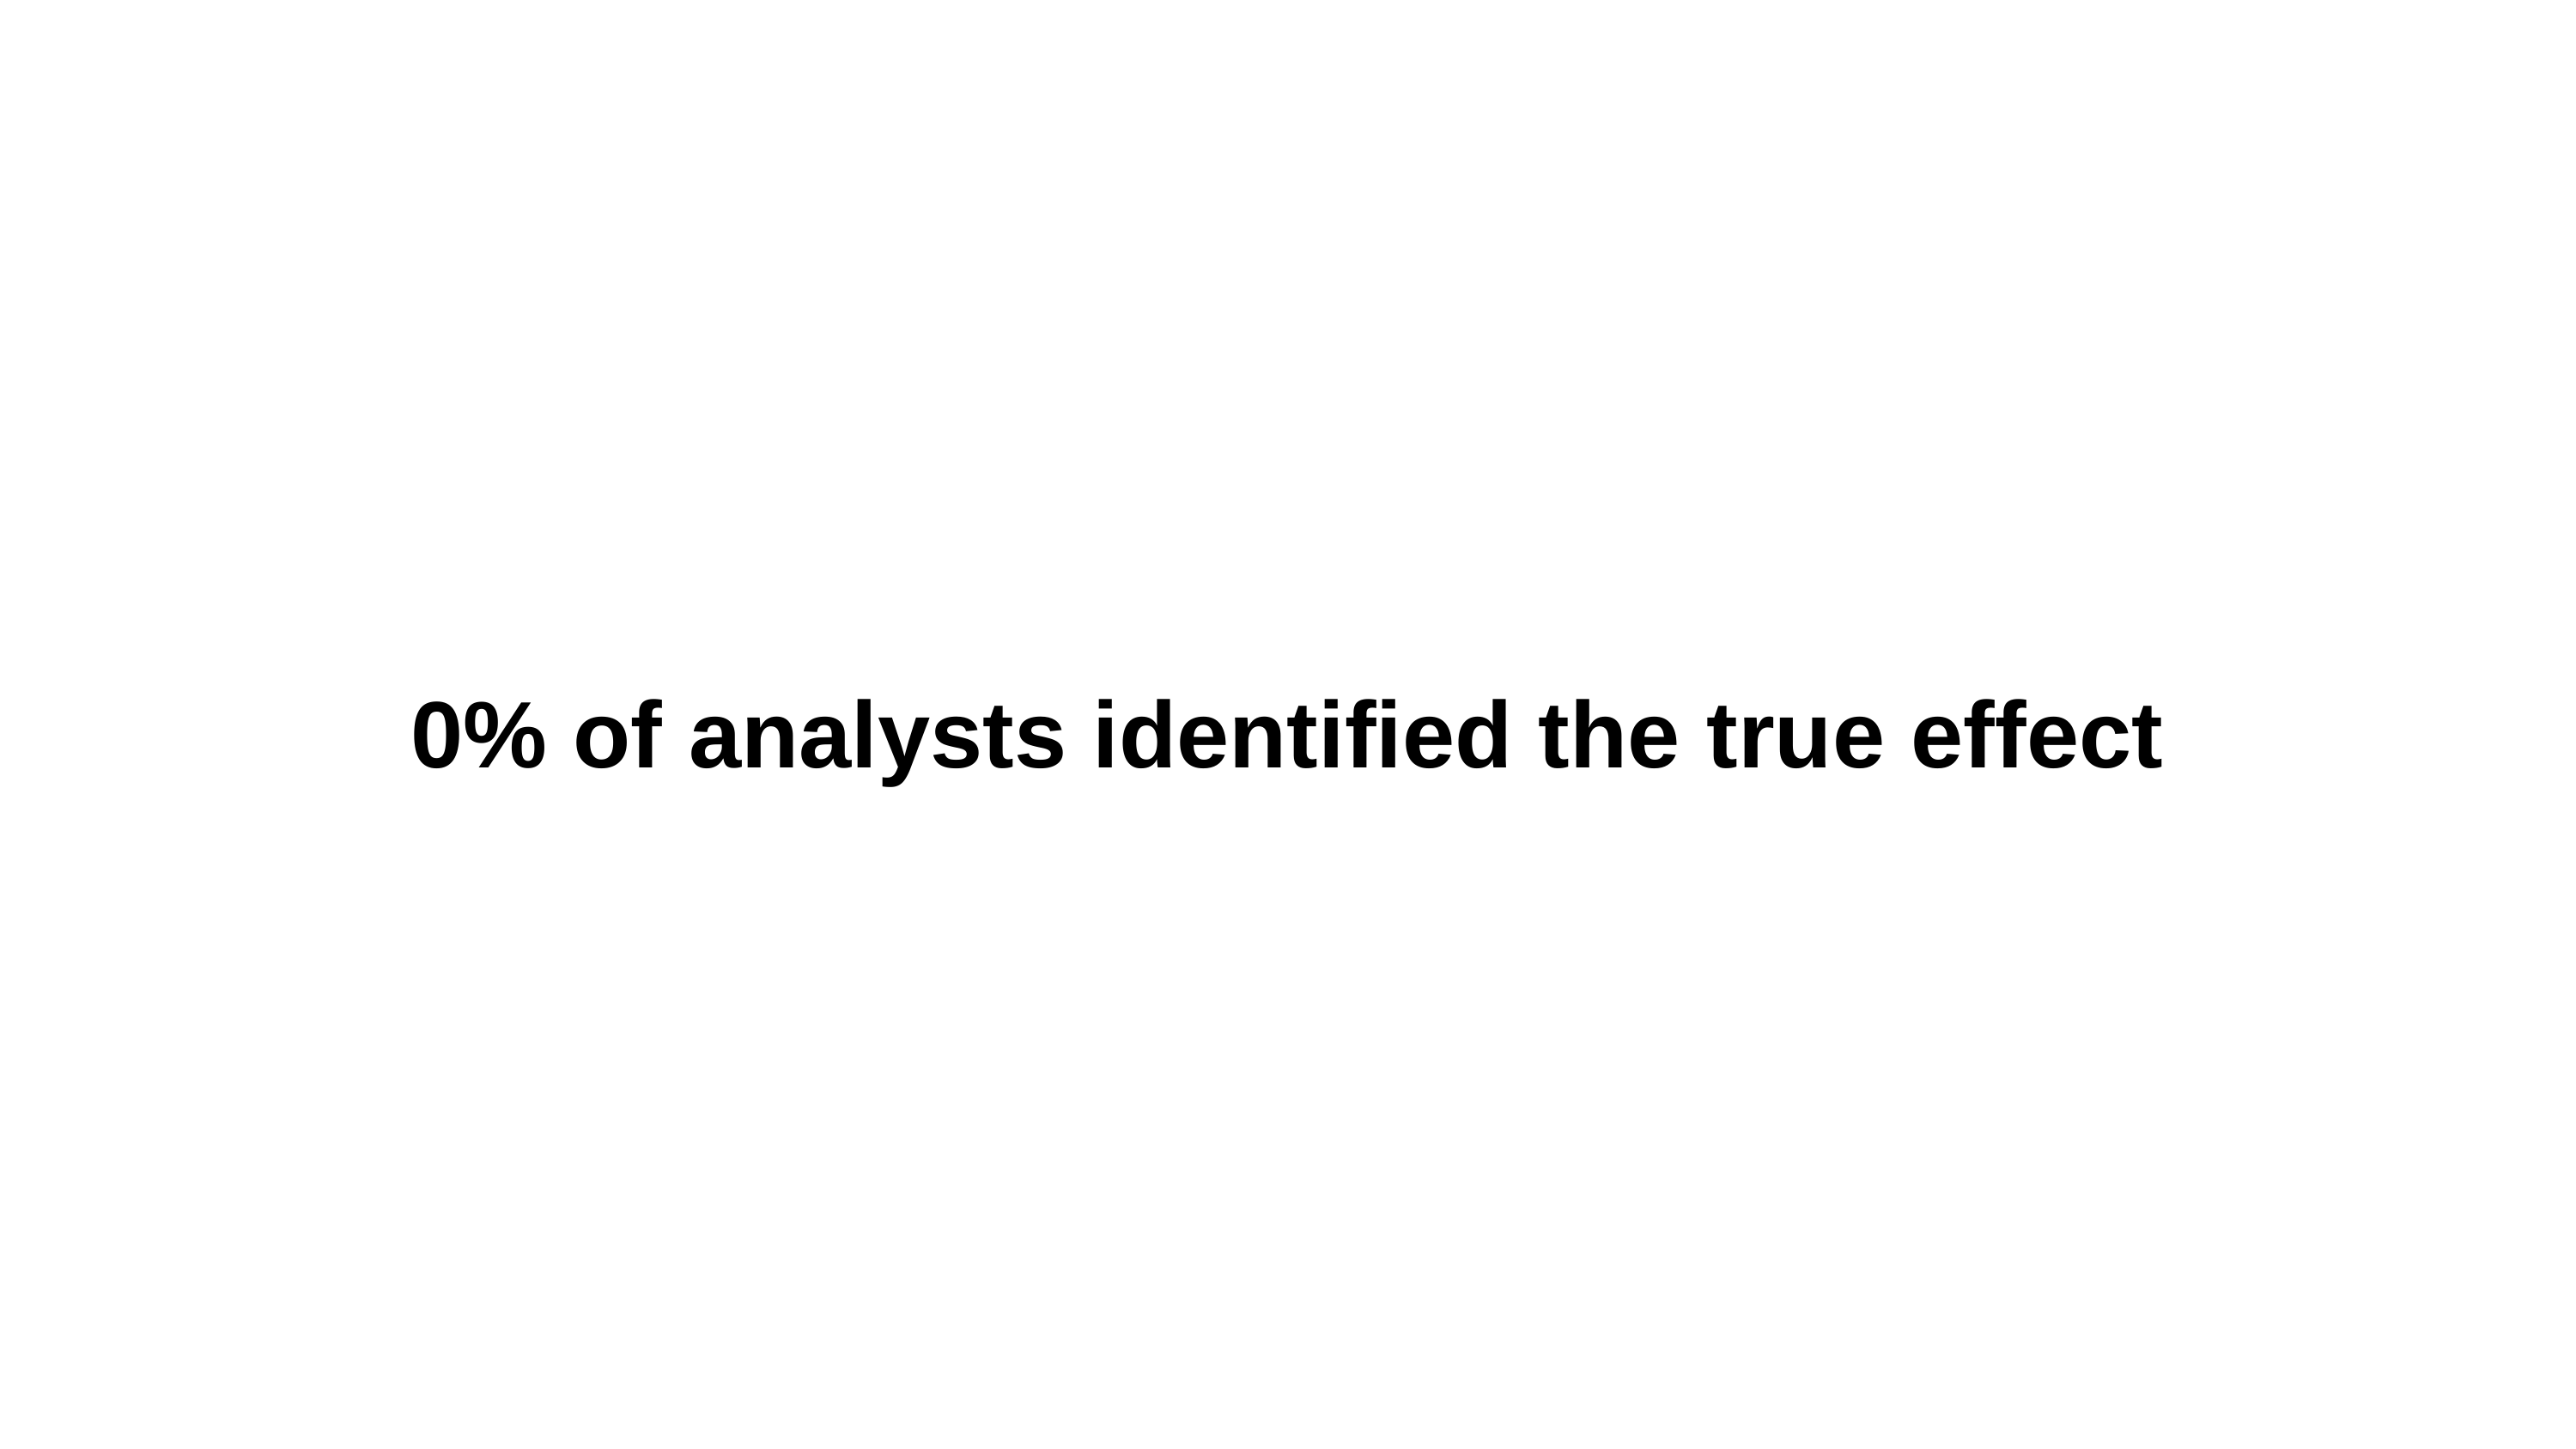

0% of analysts identified the true effect